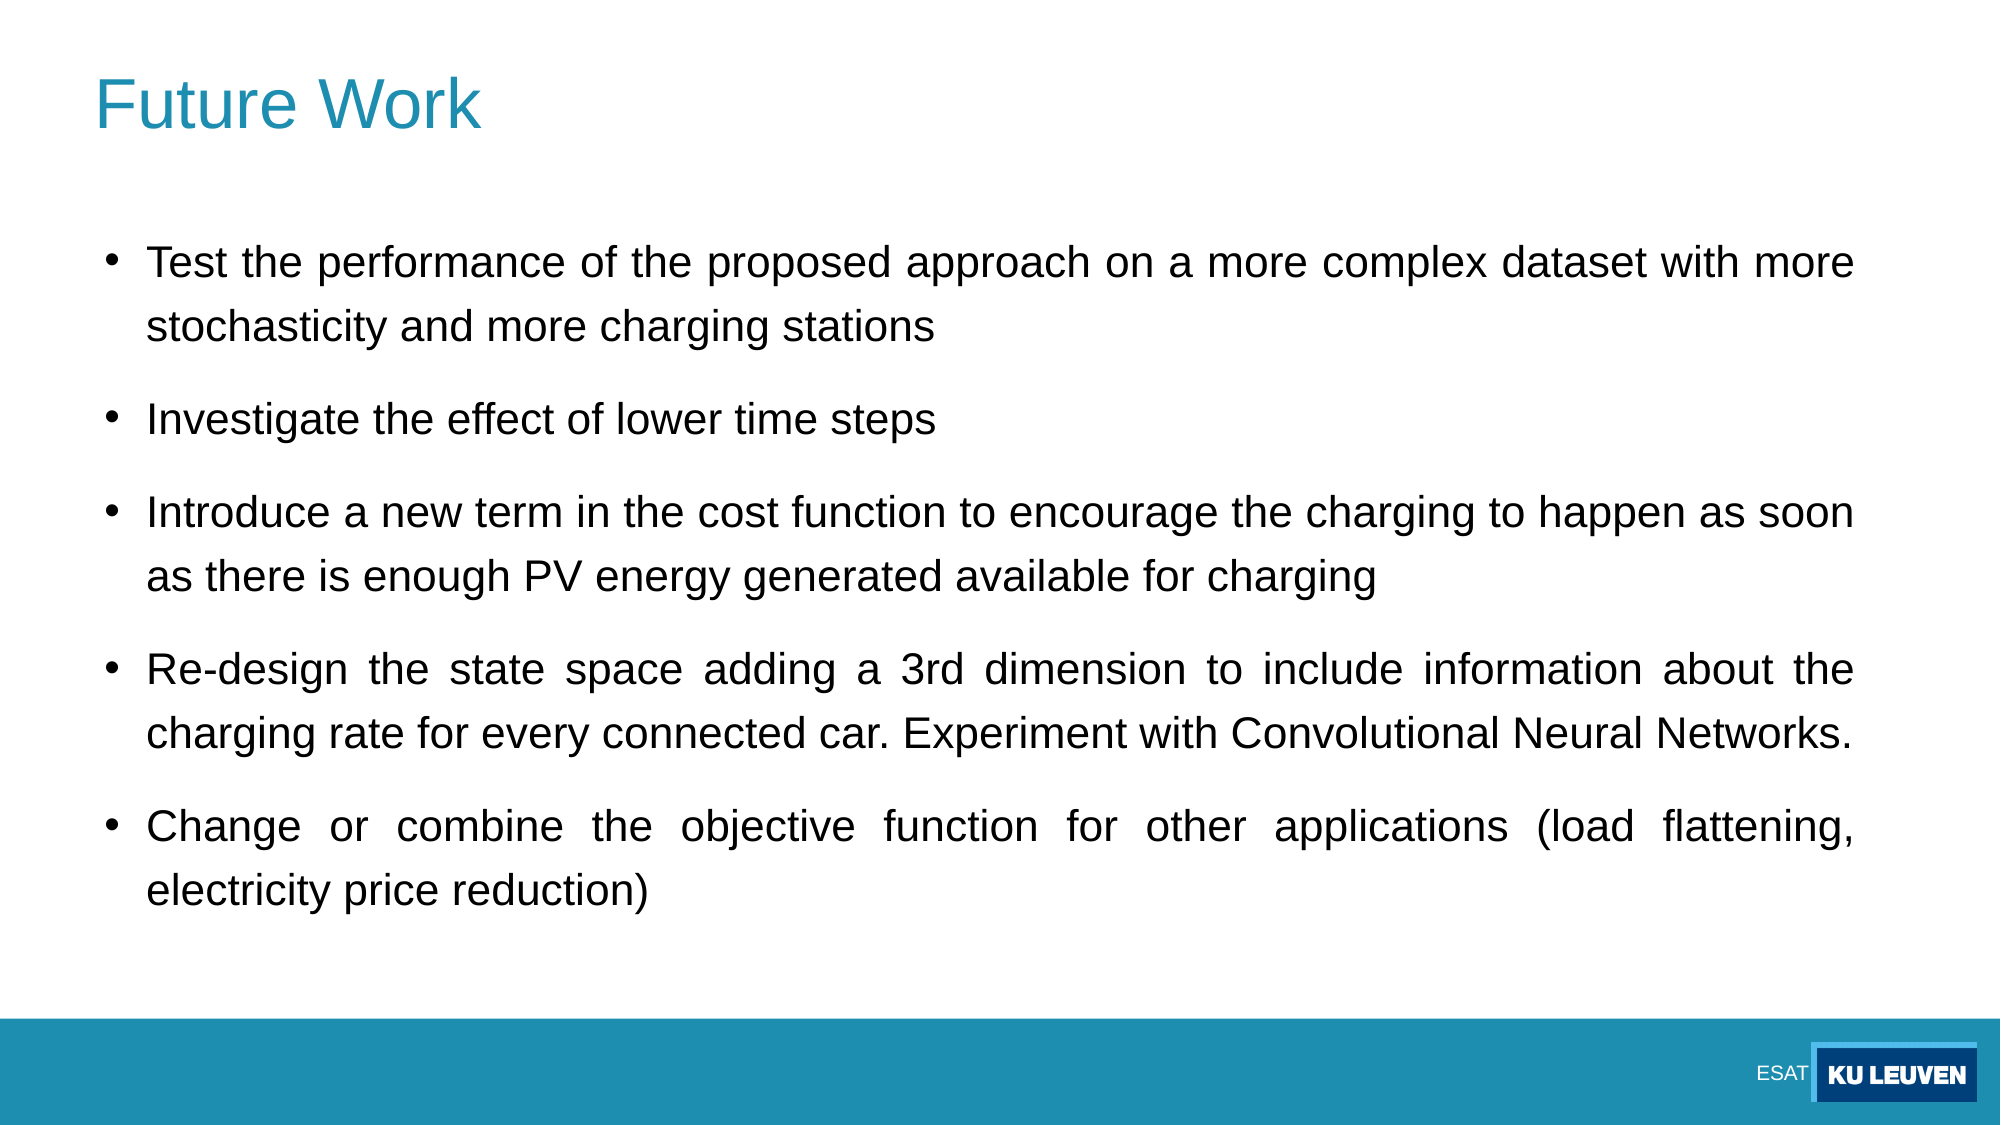

# Future Work
Test the performance of the proposed approach on a more complex dataset with more stochasticity and more charging stations
Investigate the effect of lower time steps
Introduce a new term in the cost function to encourage the charging to happen as soon as there is enough PV energy generated available for charging
Re-design the state space adding a 3rd dimension to include information about the charging rate for every connected car. Experiment with Convolutional Neural Networks.
Change or combine the objective function for other applications (load flattening, electricity price reduction)
31
ESAT